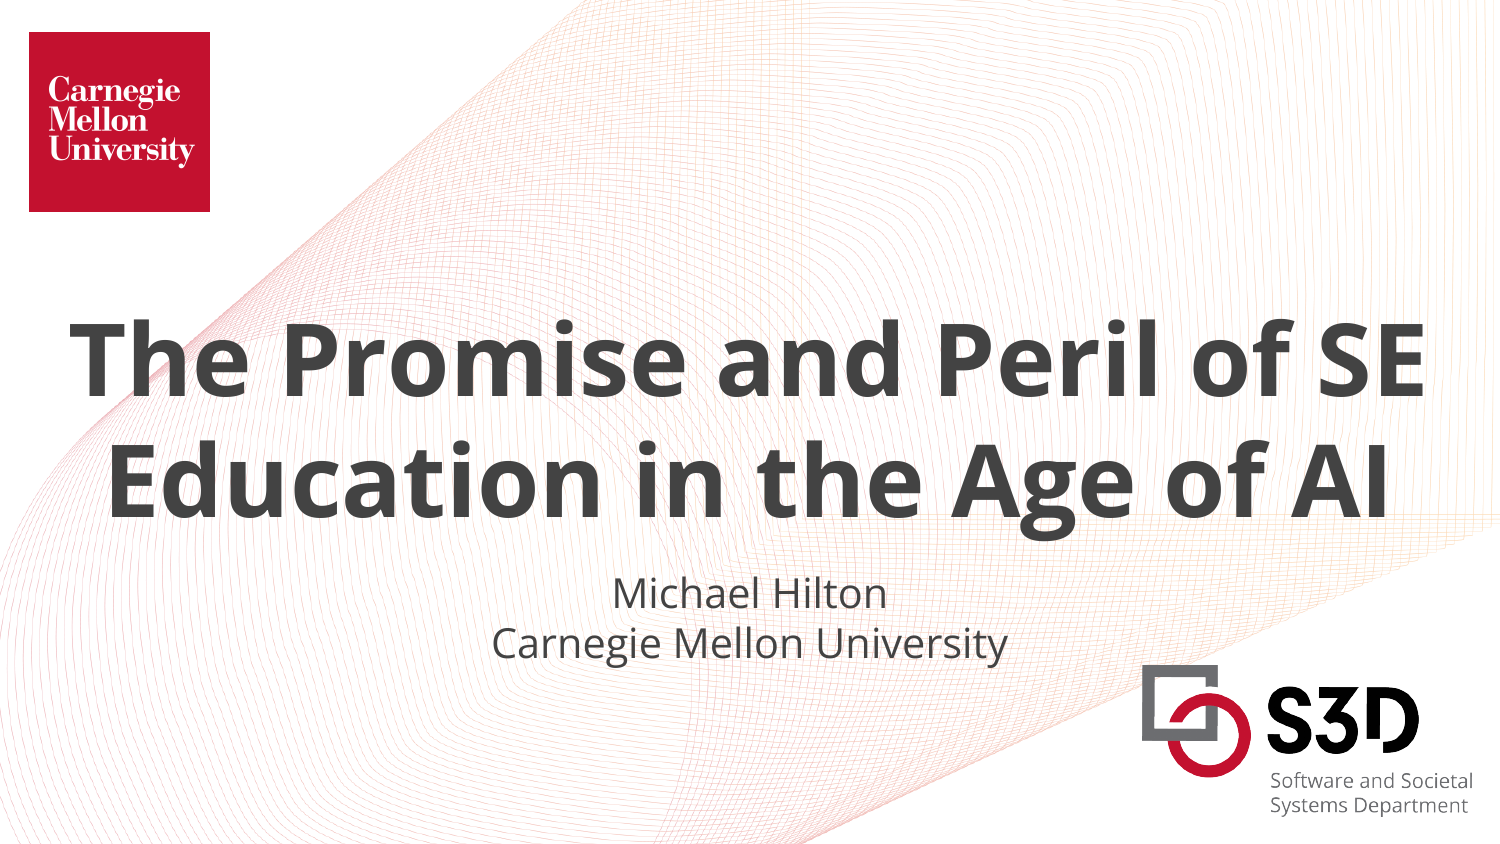

# The Promise and Peril of SE Education in the Age of AI
Michael Hilton
Carnegie Mellon University